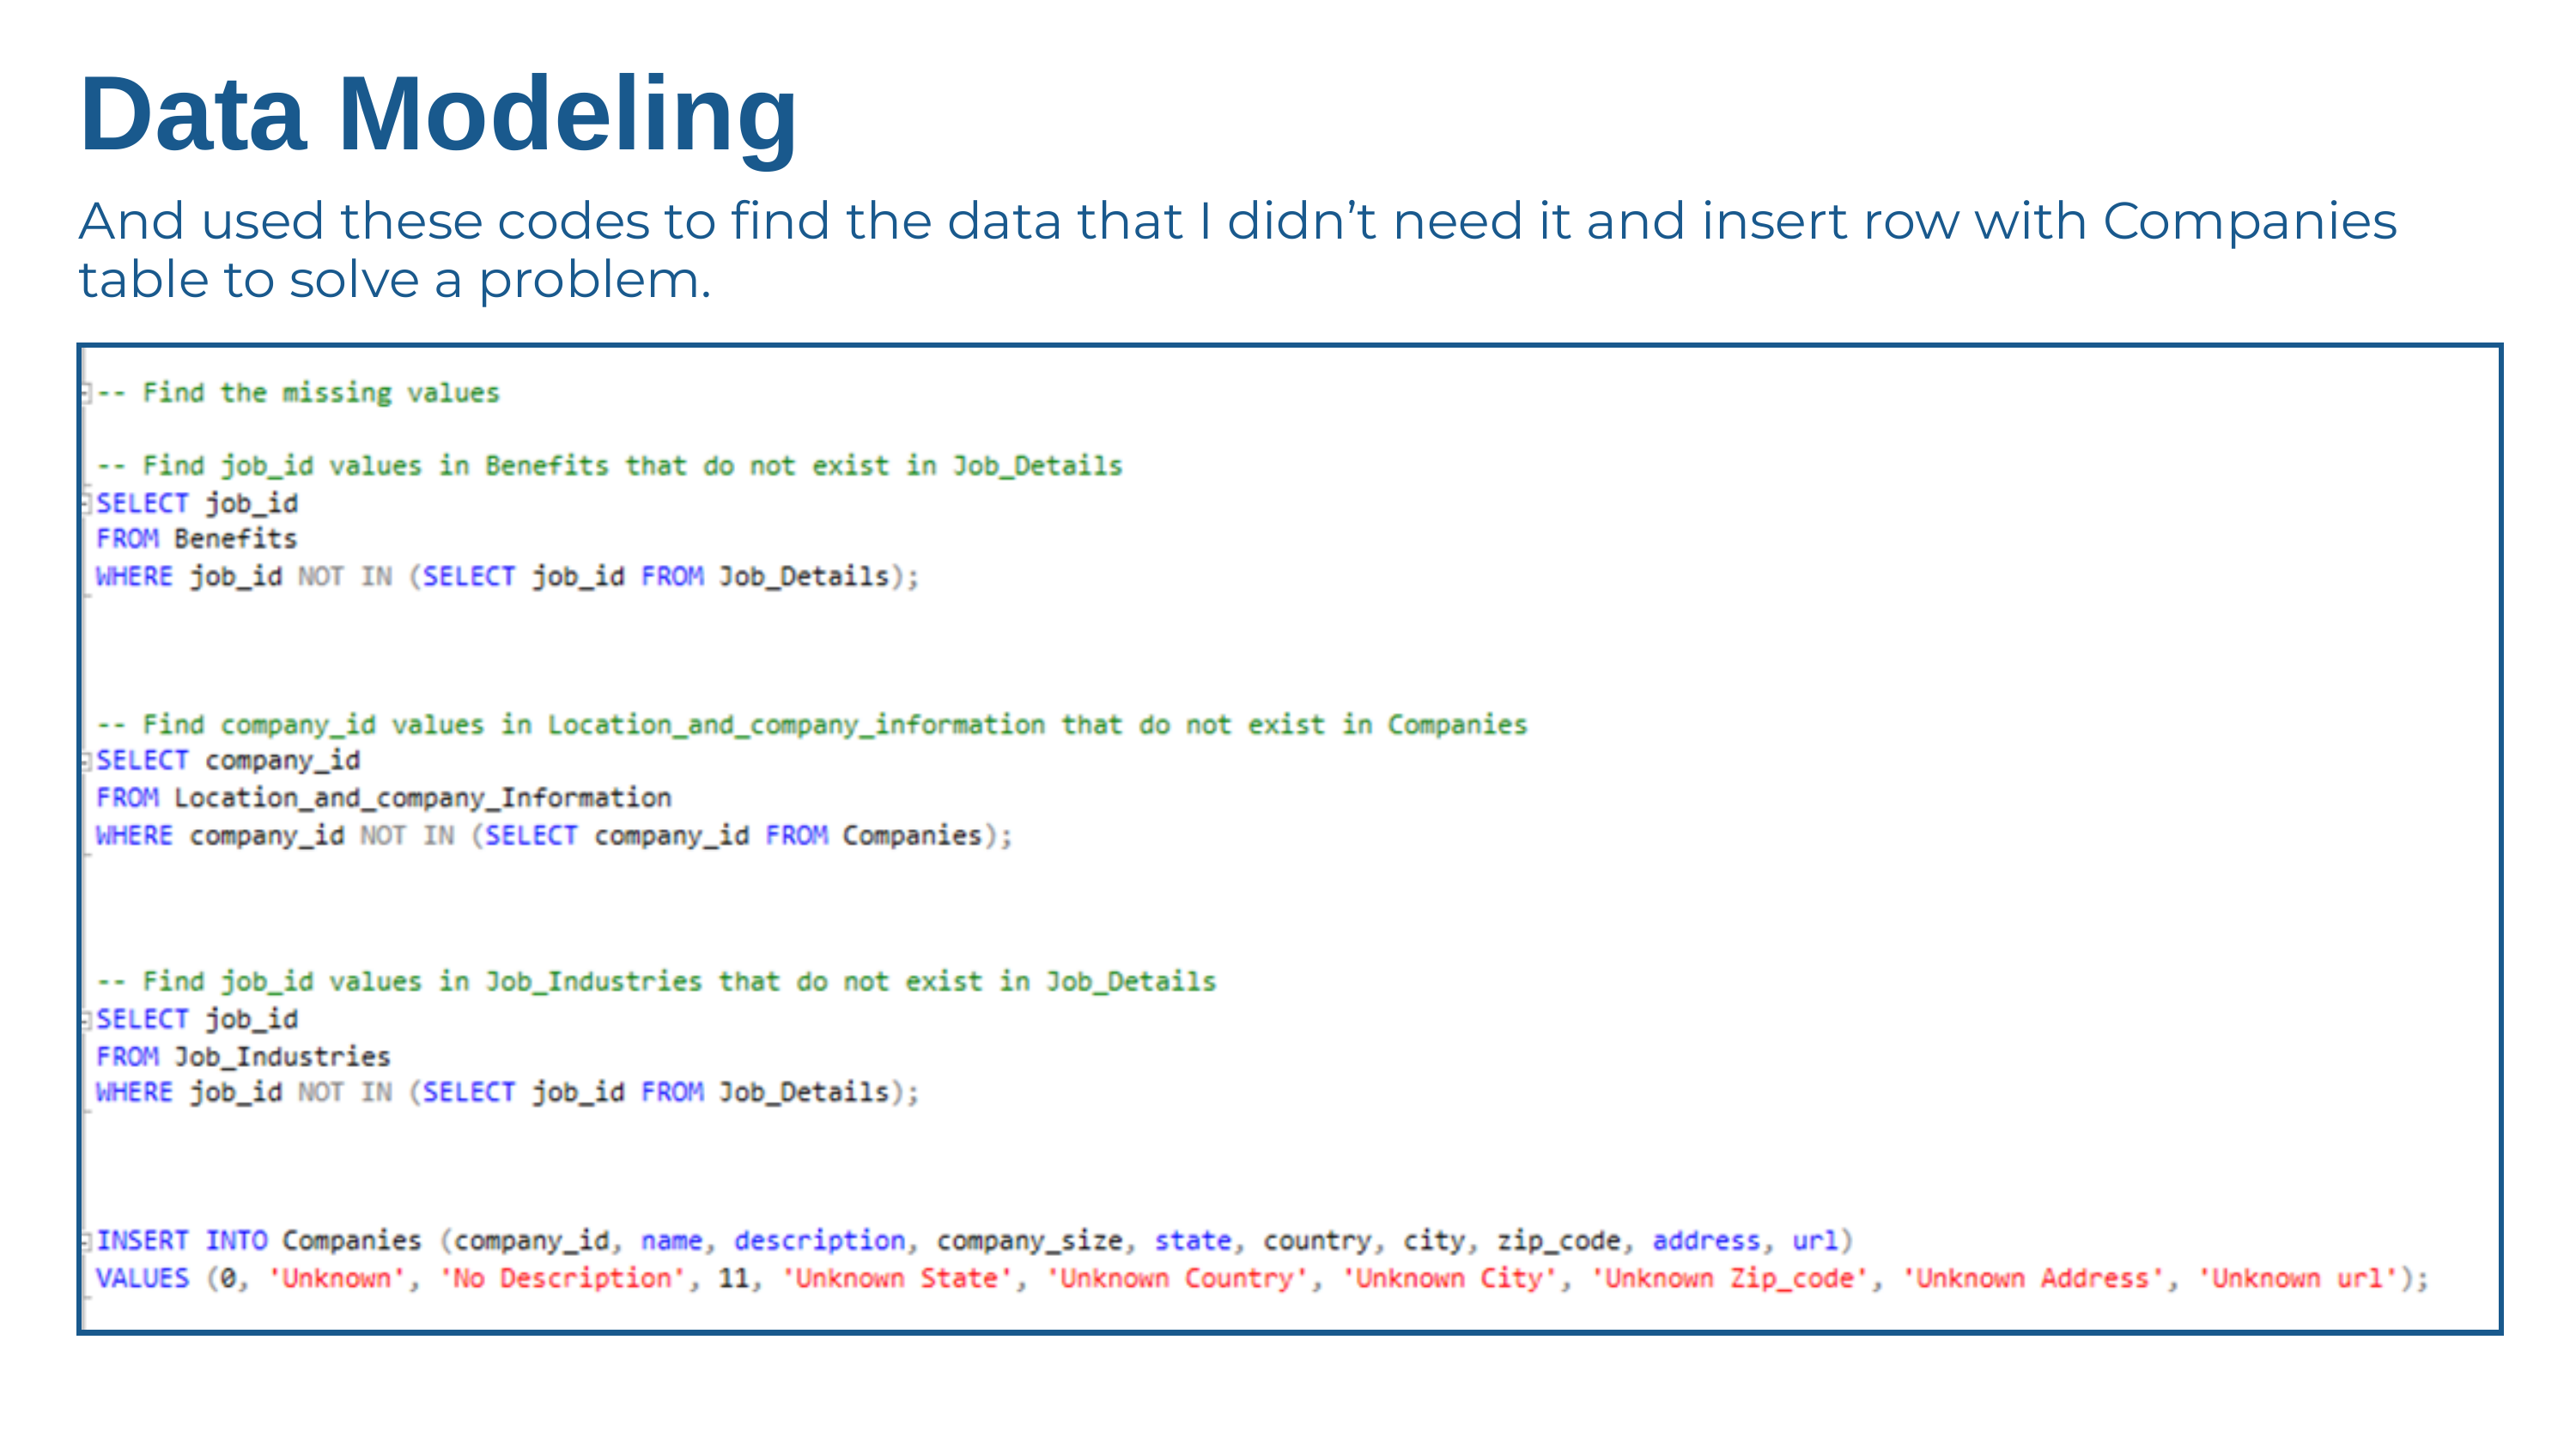

Data Modeling
And used these codes to find the data that I didn’t need it and insert row with Companies table to solve a problem.